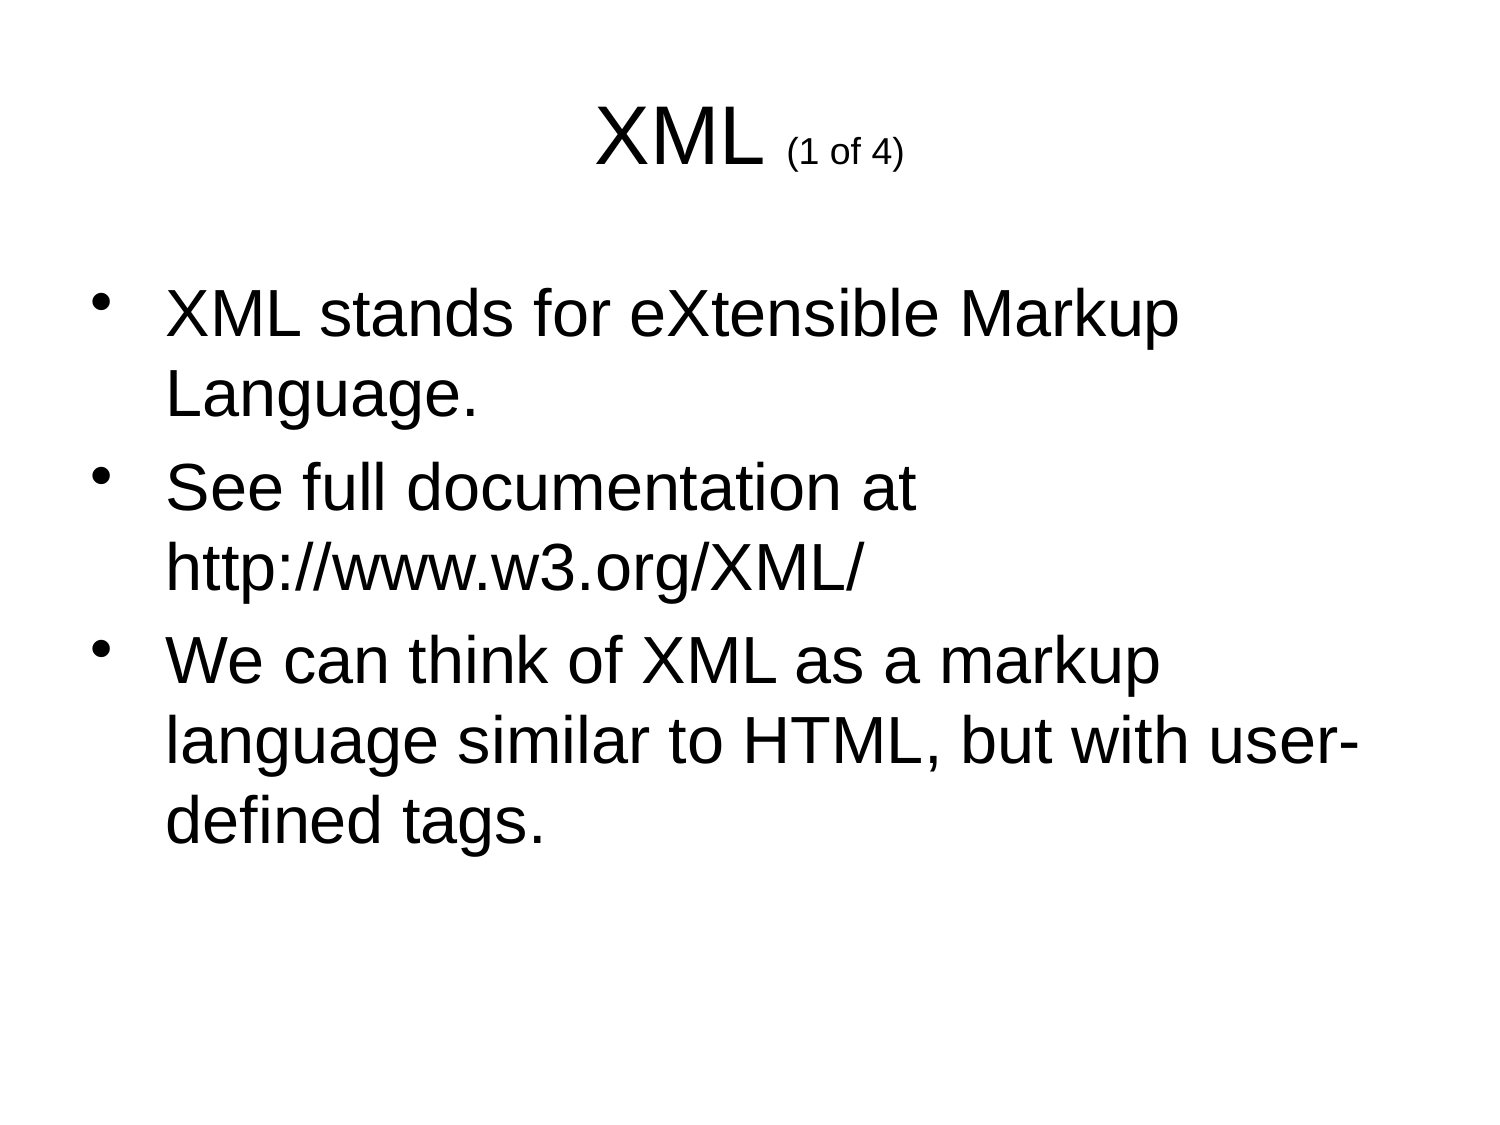

XML (1 of 4)
XML stands for eXtensible Markup Language.
See full documentation at http://www.w3.org/XML/
We can think of XML as a markup language similar to HTML, but with user-defined tags.